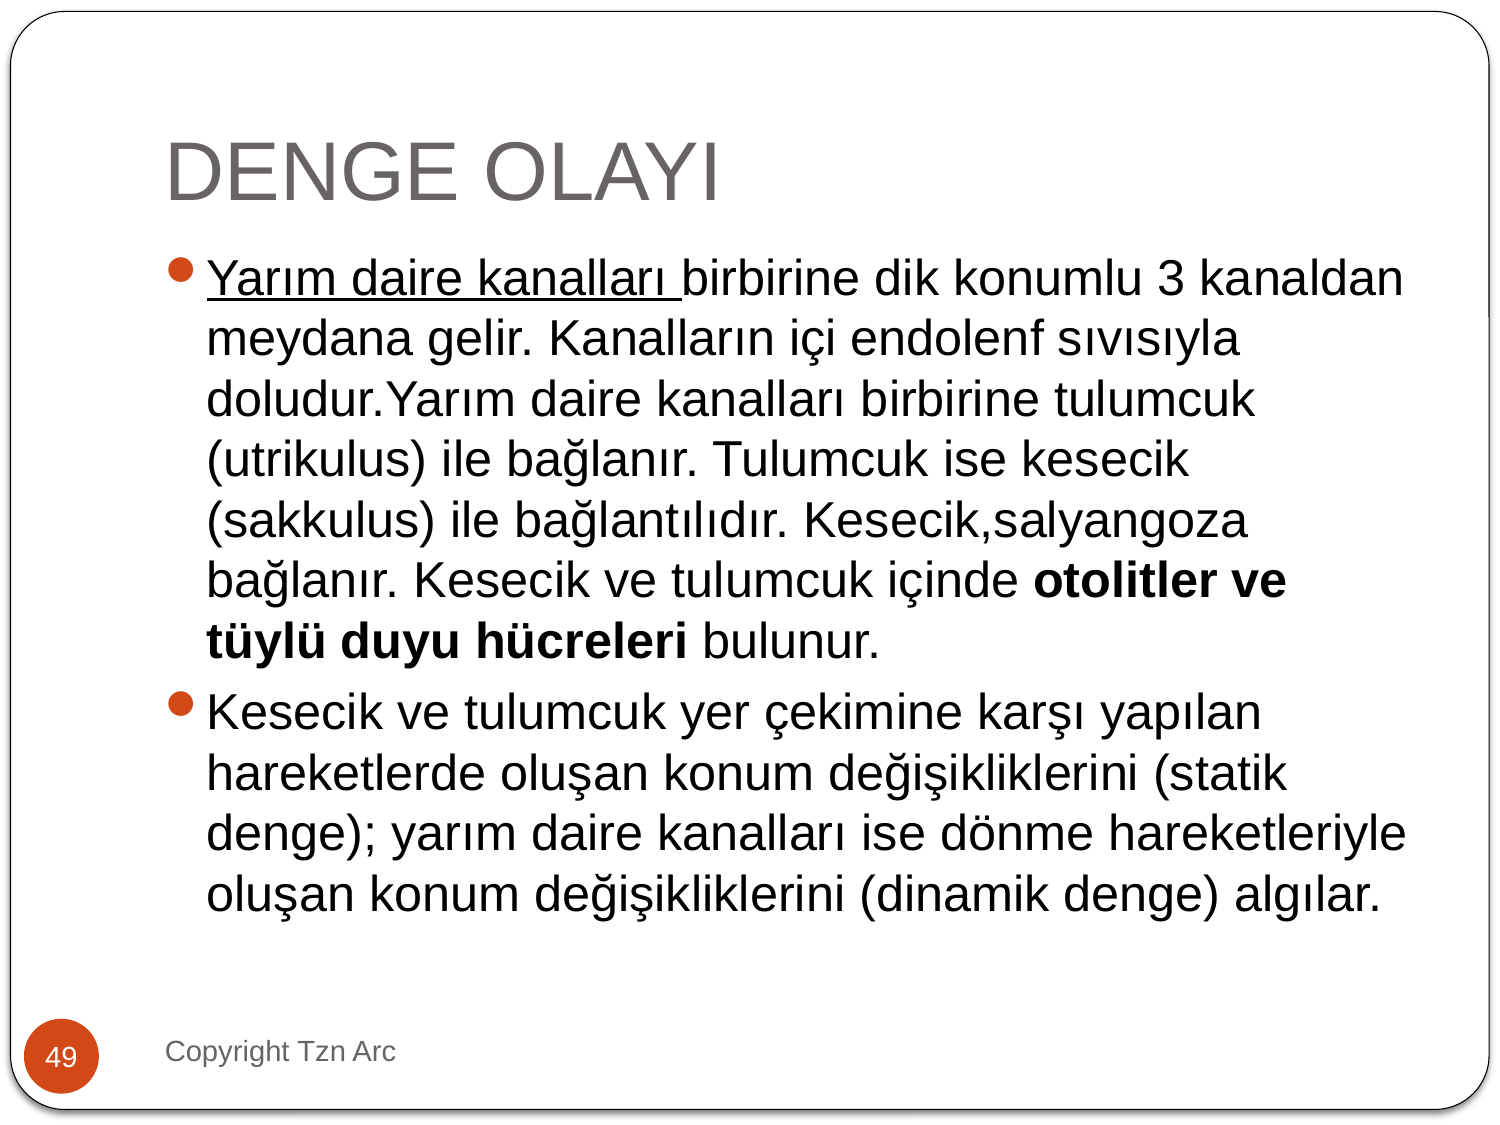

# DENGE OLAYI
Yarım daire kanalları birbirine dik konumlu 3 kanaldan meydana gelir. Kanalların içi endolenf sıvısıyla doludur.Yarım daire kanalları birbirine tulumcuk (utrikulus) ile bağlanır. Tulumcuk ise kesecik (sakkulus) ile bağlantılıdır. Kesecik,salyangoza bağlanır. Kesecik ve tulumcuk içinde otolitler ve tüylü duyu hücreleri bulunur.
Kesecik ve tulumcuk yer çekimine karşı yapılan hareketlerde oluşan konum değişikliklerini (statik denge); yarım daire kanalları ise dönme hareketleriyle oluşan konum değişikliklerini (dinamik denge) algılar.
Copyright Tzn Arc
49